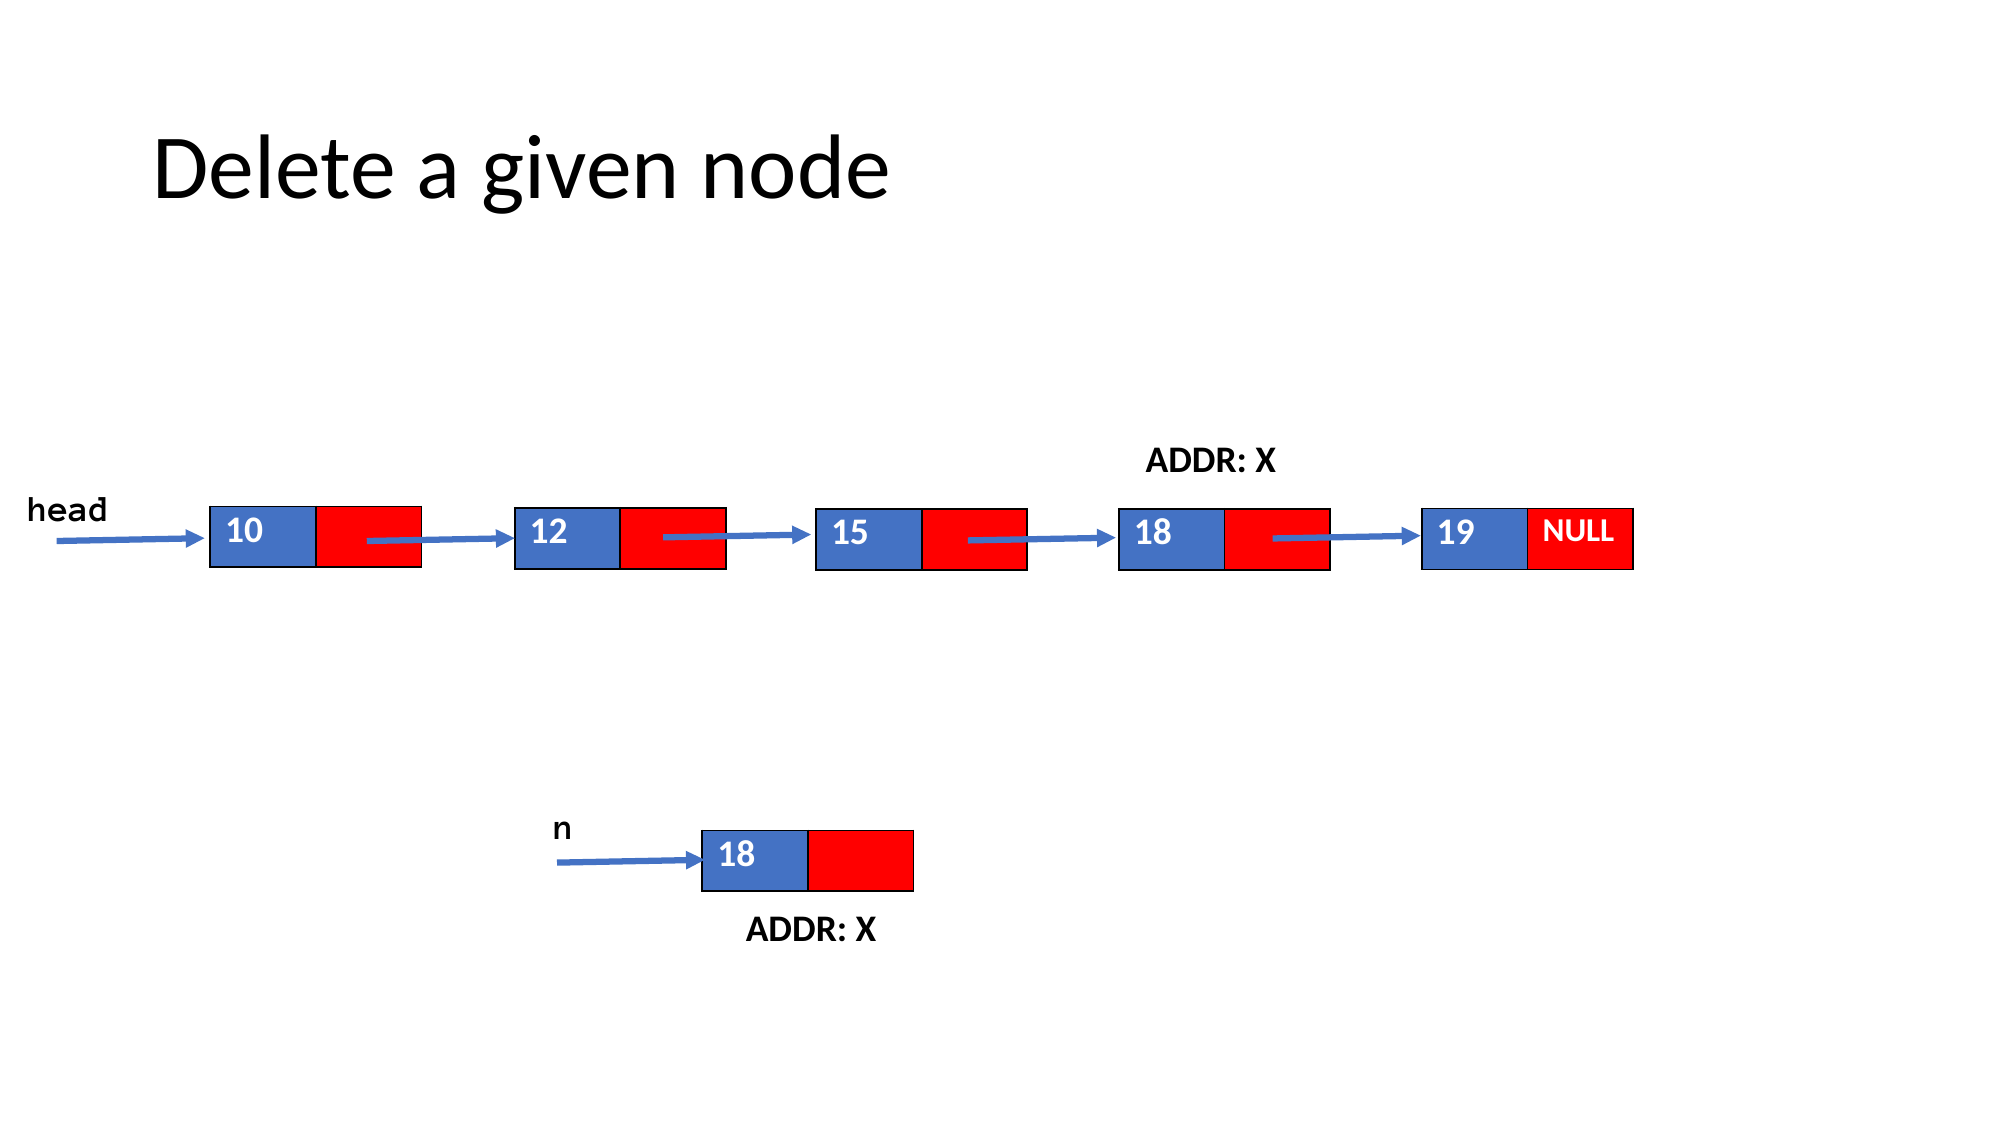

# Delete a given node

ADDR: X
head
| 10 |  |
| --- | --- |
| 12 |  |
| --- | --- |
| 19 | NULL |
| --- | --- |
| 18 |  |
| --- | --- |
| 15 |  |
| --- | --- |
n
| 18 |  |
| --- | --- |
ADDR: X